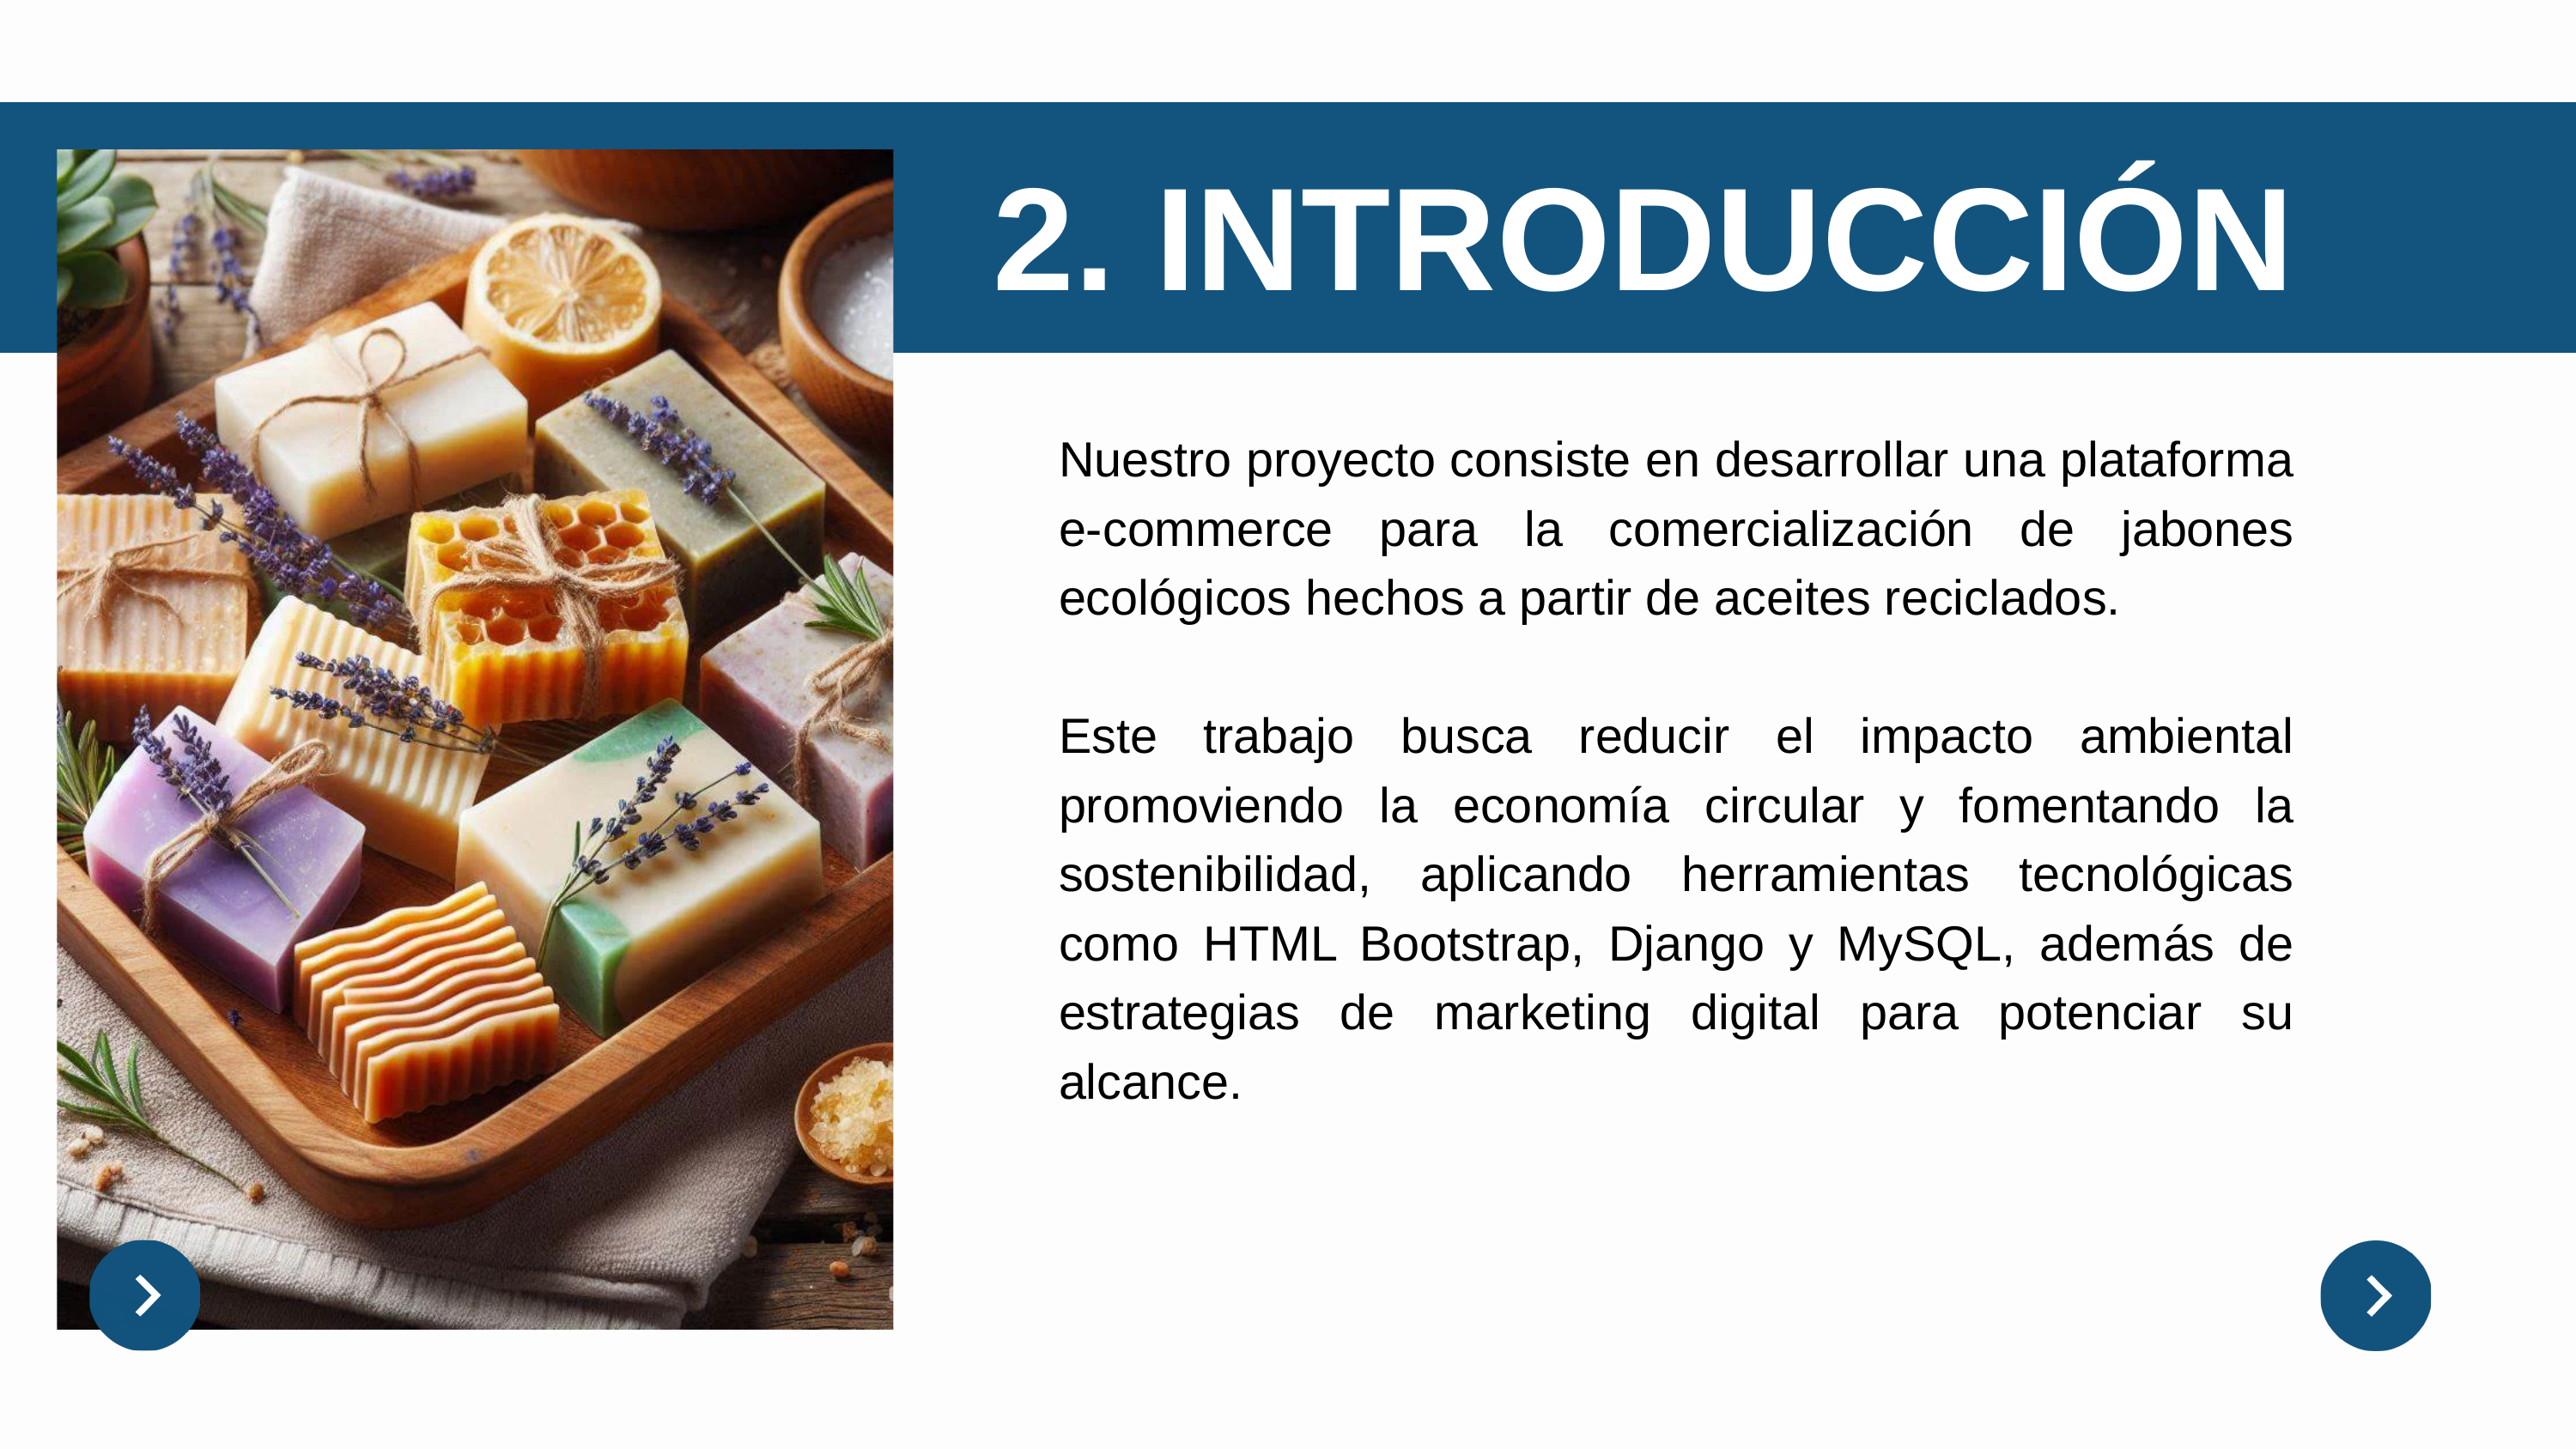

2. INTRODUCCIÓN

Nuestro proyecto consiste en desarrollar una plataforma e-commerce para la comercialización de jabones ecológicos hechos a partir de aceites reciclados.

Este trabajo busca reducir el impacto ambiental promoviendo la economía circular y fomentando la sostenibilidad, aplicando herramientas tecnológicas como HTML Bootstrap, Django y MySQL, además de estrategias de marketing digital para potenciar su alcance.